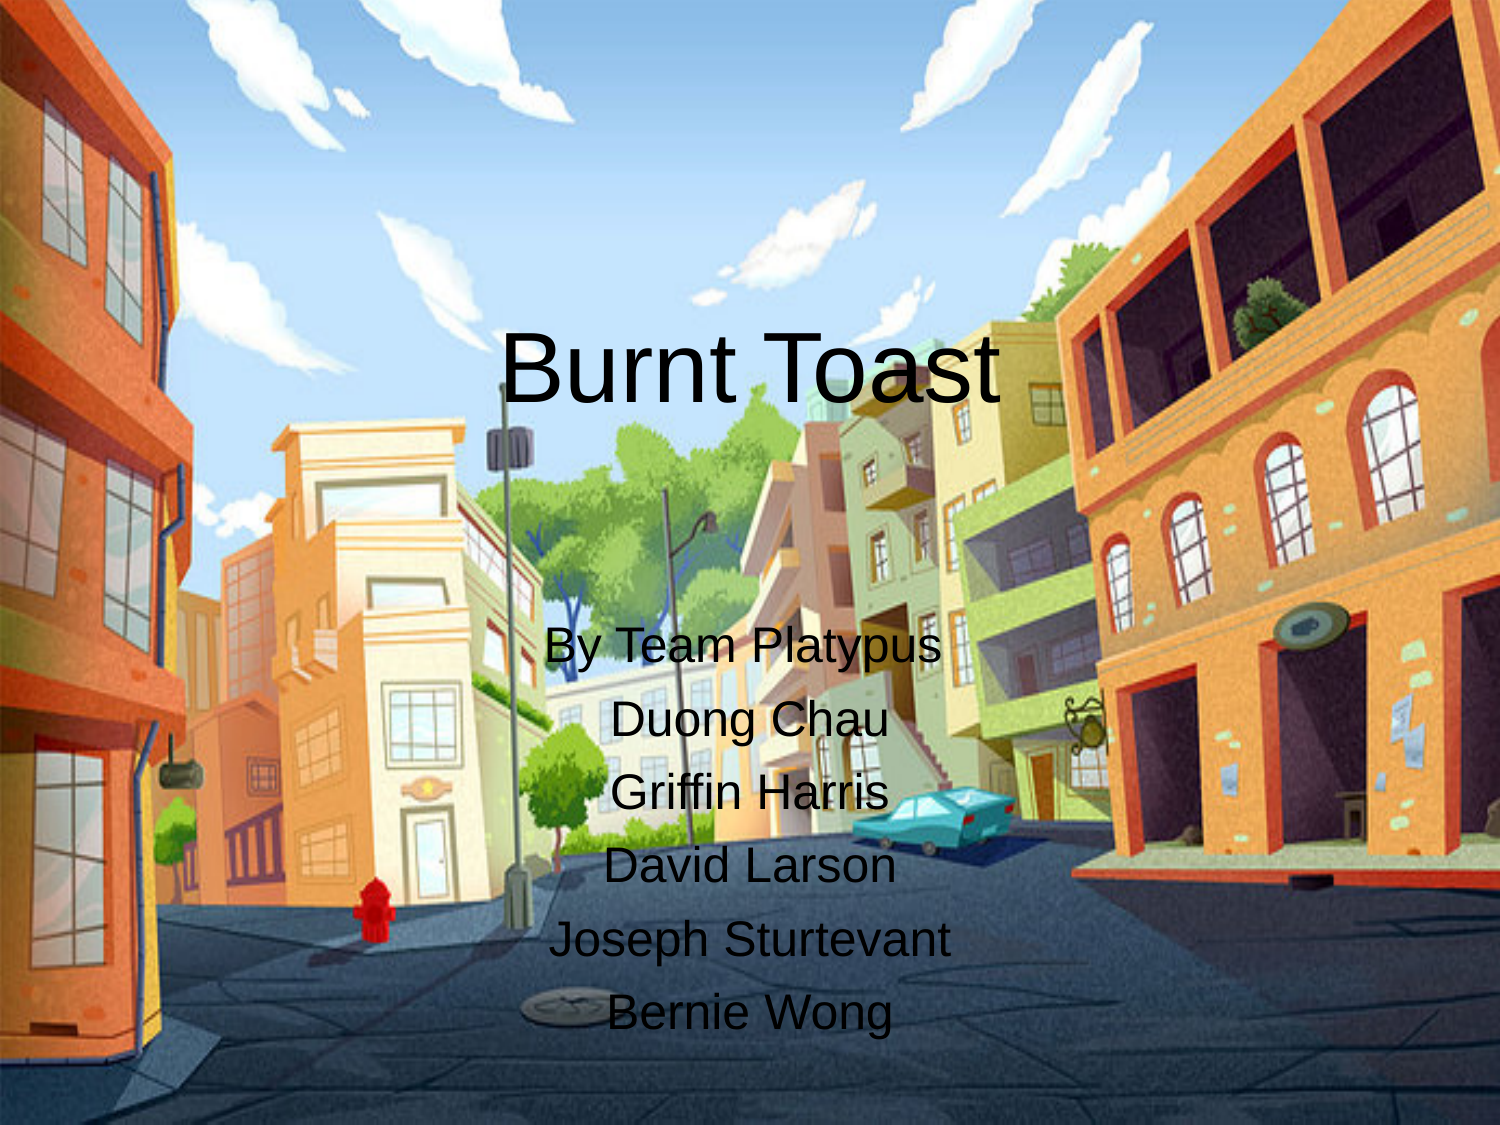

# Burnt Toast
By Team Platypus
Duong Chau
Griffin Harris
David Larson
Joseph Sturtevant
Bernie Wong